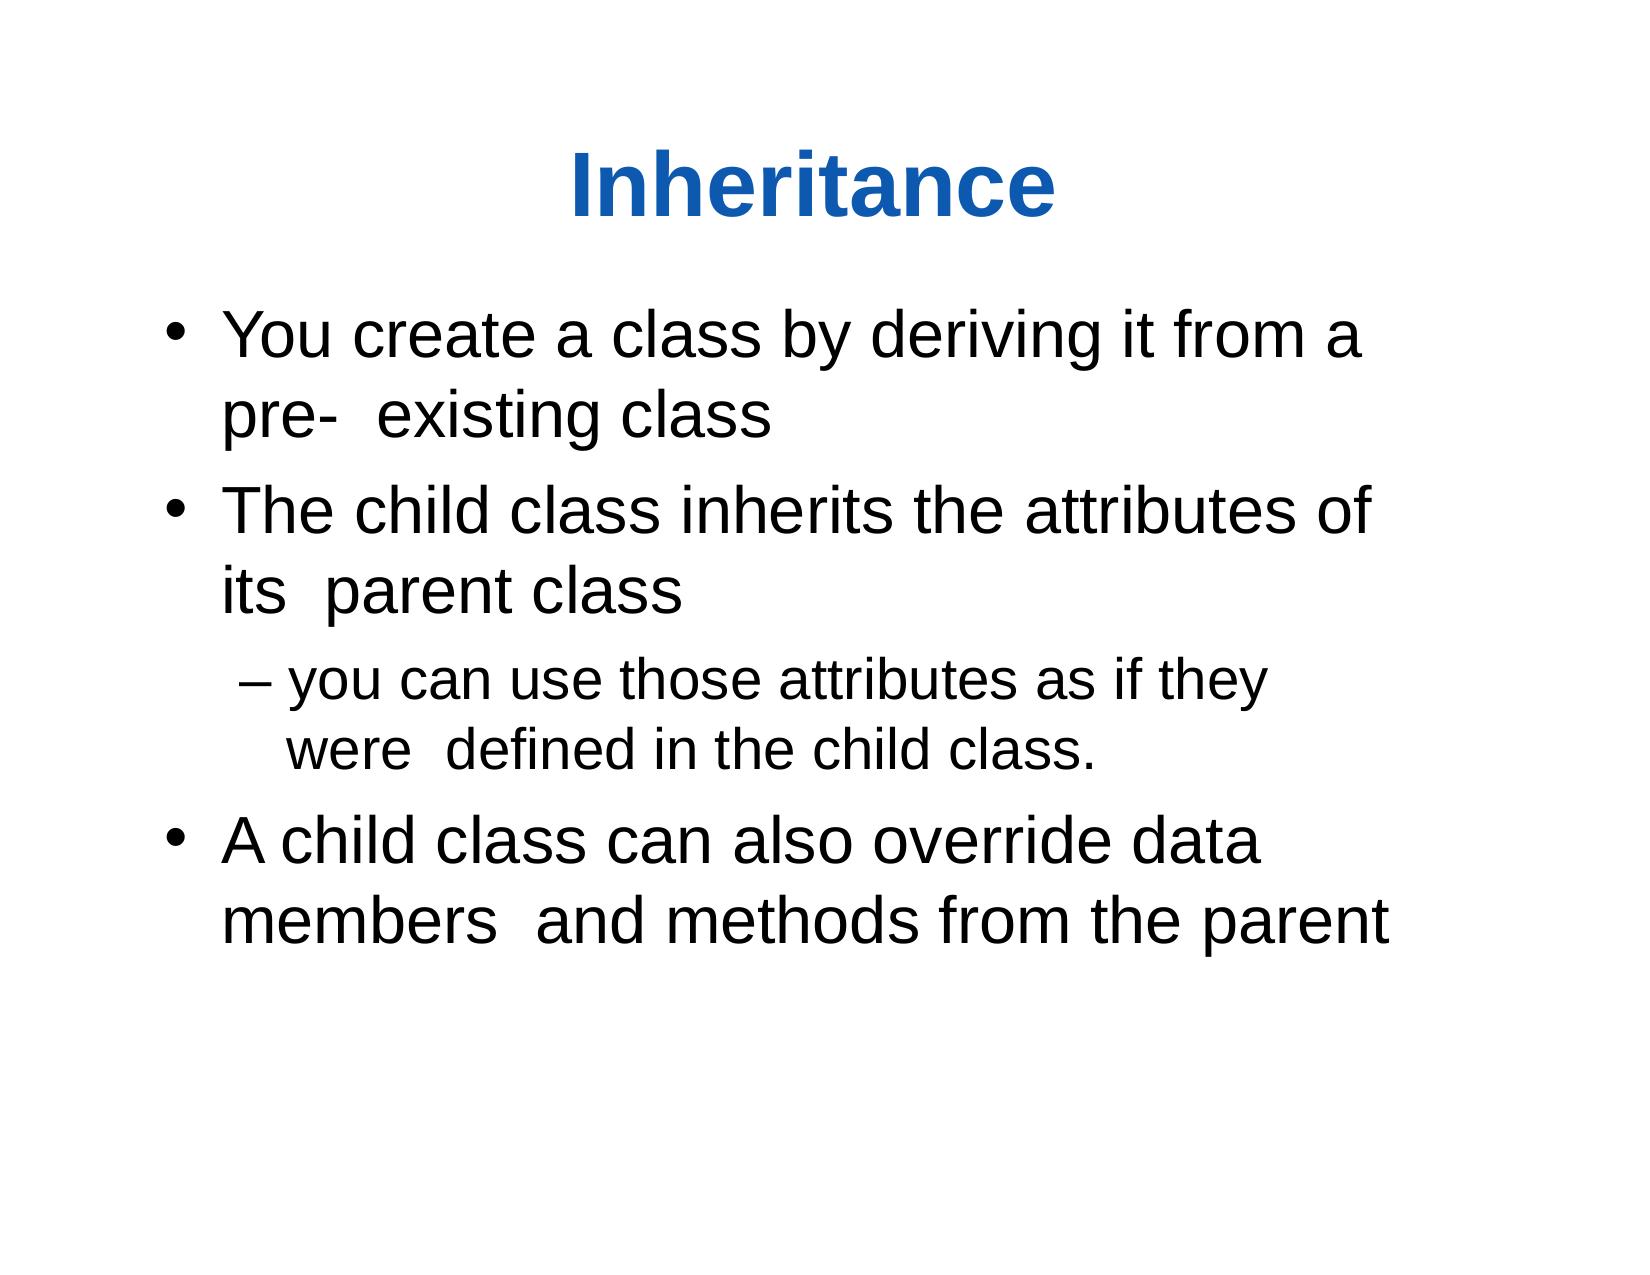

# Inheritance
You create a class by deriving it from a pre-  existing class
The child class inherits the attributes of its  parent class
– you can use those attributes as if they were  defined in the child class.
A child class can also override data members  and methods from the parent